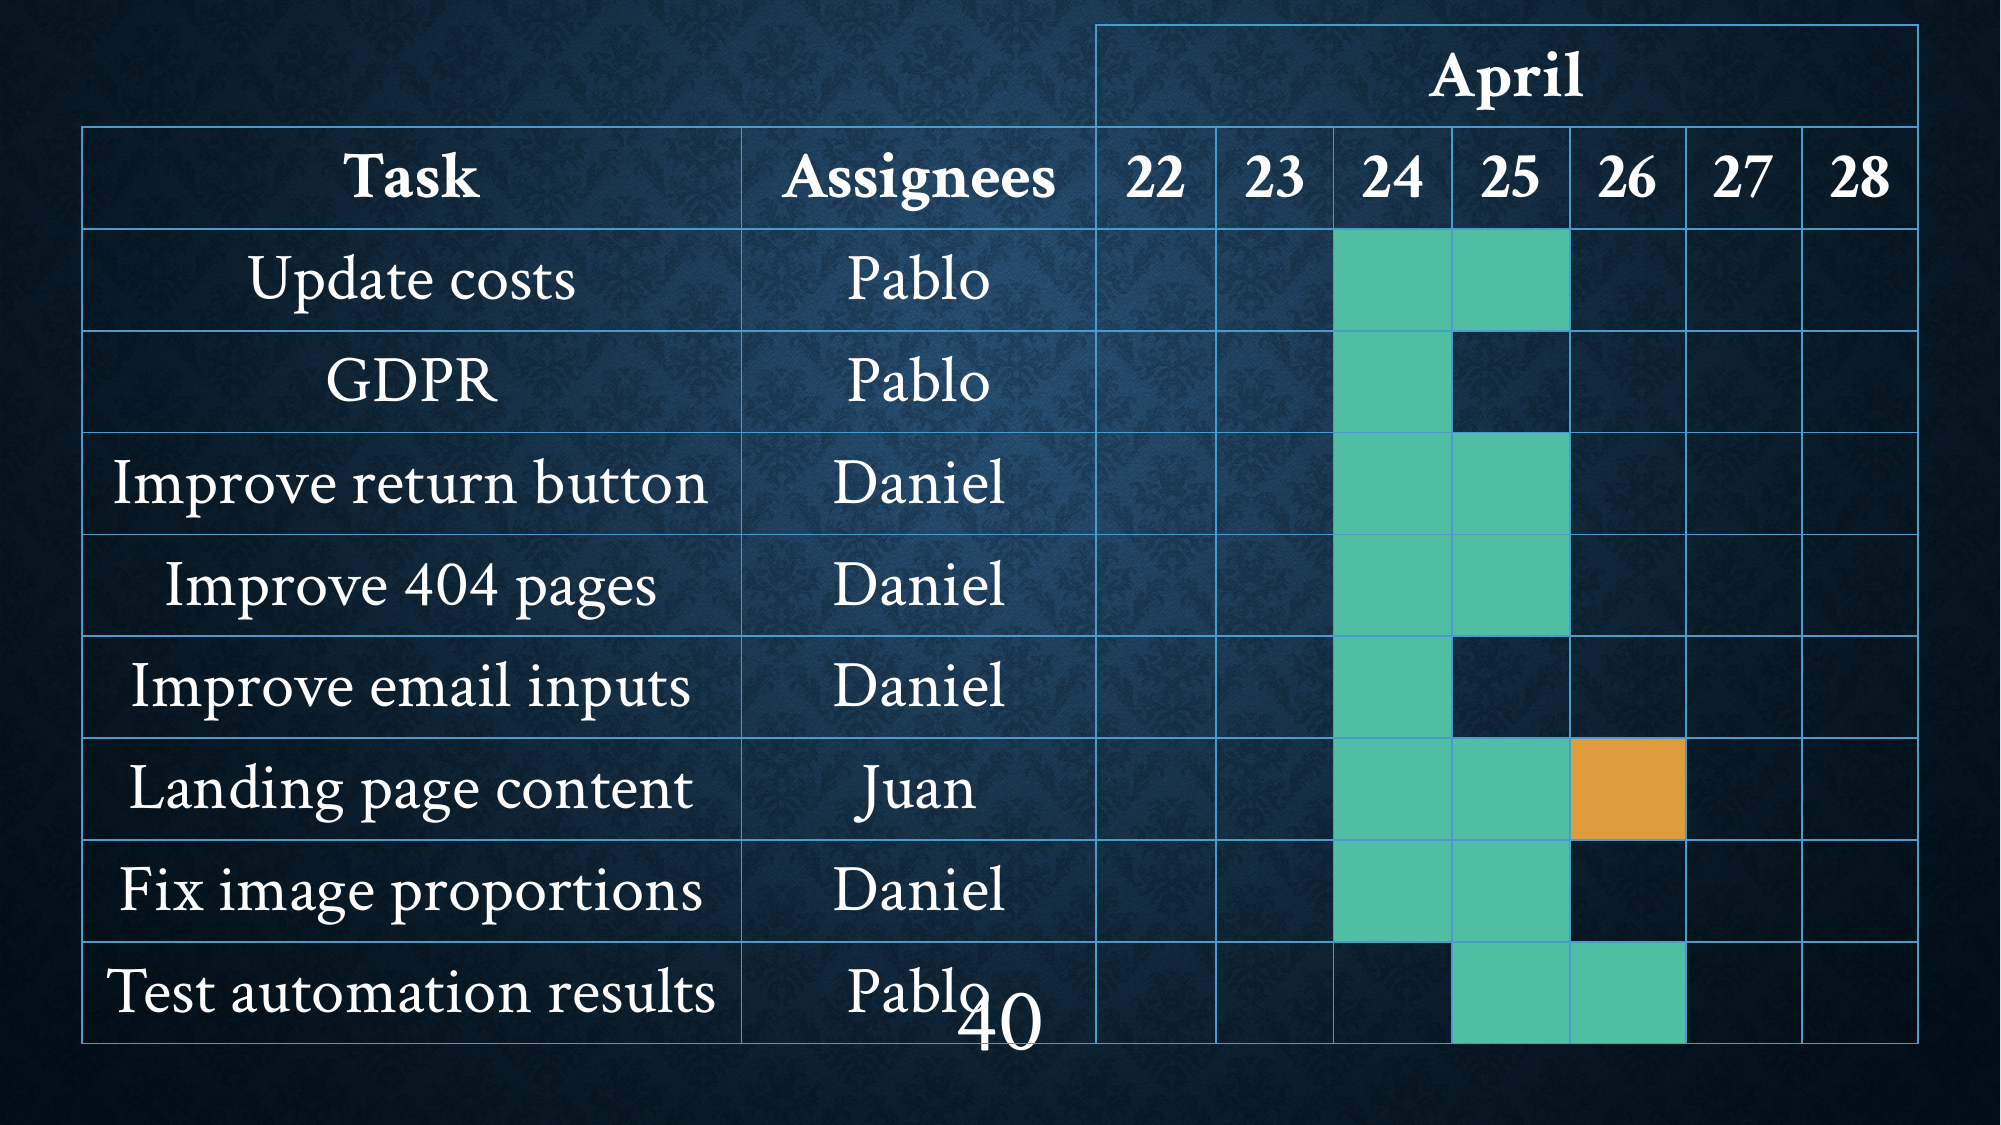

|  |  | April |  |  |  |  |  |  |
| --- | --- | --- | --- | --- | --- | --- | --- | --- |
| Task | Assignees | 22 | 23 | 24 | 25 | 26 | 27 | 28 |
| Update costs | Pablo |  |  |  |  |  |  |  |
| GDPR | Pablo |  |  |  |  |  |  |  |
| Improve return button | Daniel |  |  |  |  |  |  |  |
| Improve 404 pages | Daniel |  |  |  |  |  |  |  |
| Improve email inputs | Daniel |  |  |  |  |  |  |  |
| Landing page content | Juan |  |  |  |  |  |  |  |
| Fix image proportions | Daniel |  |  |  |  |  |  |  |
| Test automation results | Pablo |  |  |  |  |  |  |  |
40